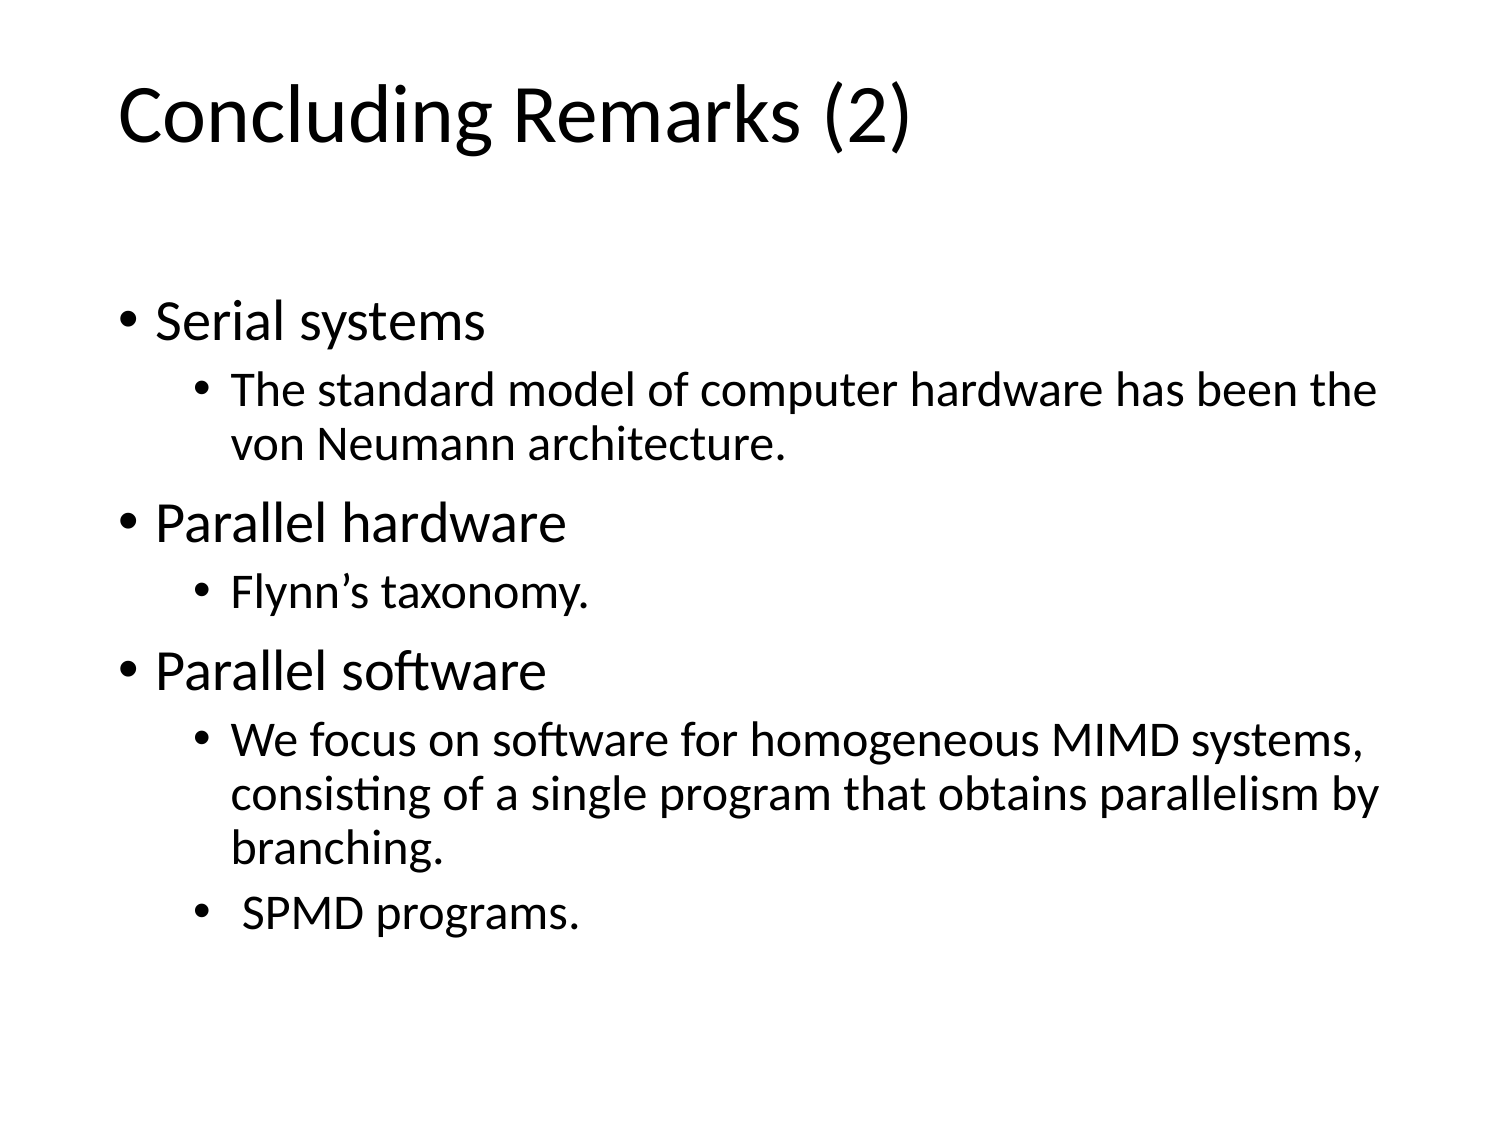

# Concluding Remarks (2)
Serial systems
The standard model of computer hardware has been the von Neumann architecture.
Parallel hardware
Flynn’s taxonomy.
Parallel software
We focus on software for homogeneous MIMD systems, consisting of a single program that obtains parallelism by branching.
 SPMD programs.